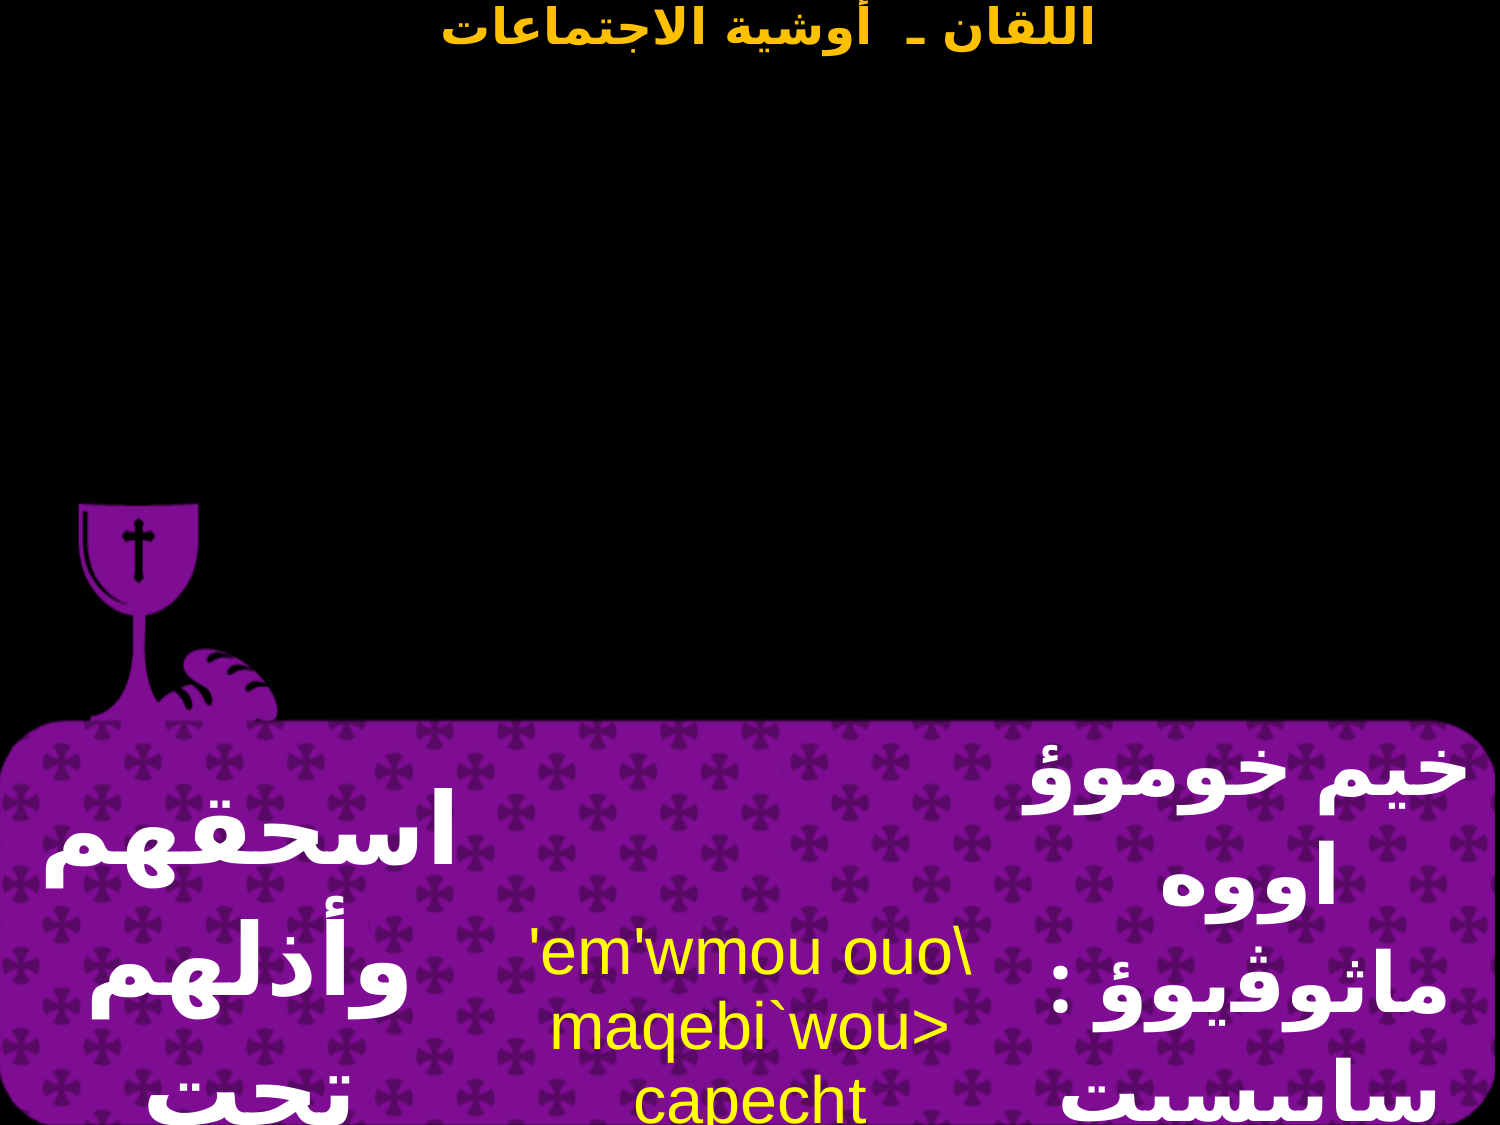

| اسحقهم وأذلهم تحت أقدامنا سريعا | 'em'wmou ouo\ maqebi`wou> capecht `nnensalauj `nxwlem | خيم خوموؤ اووه ماثوﭬيوؤ : سابيسيت أننين تشالاج إنكوليم . |
| --- | --- | --- |